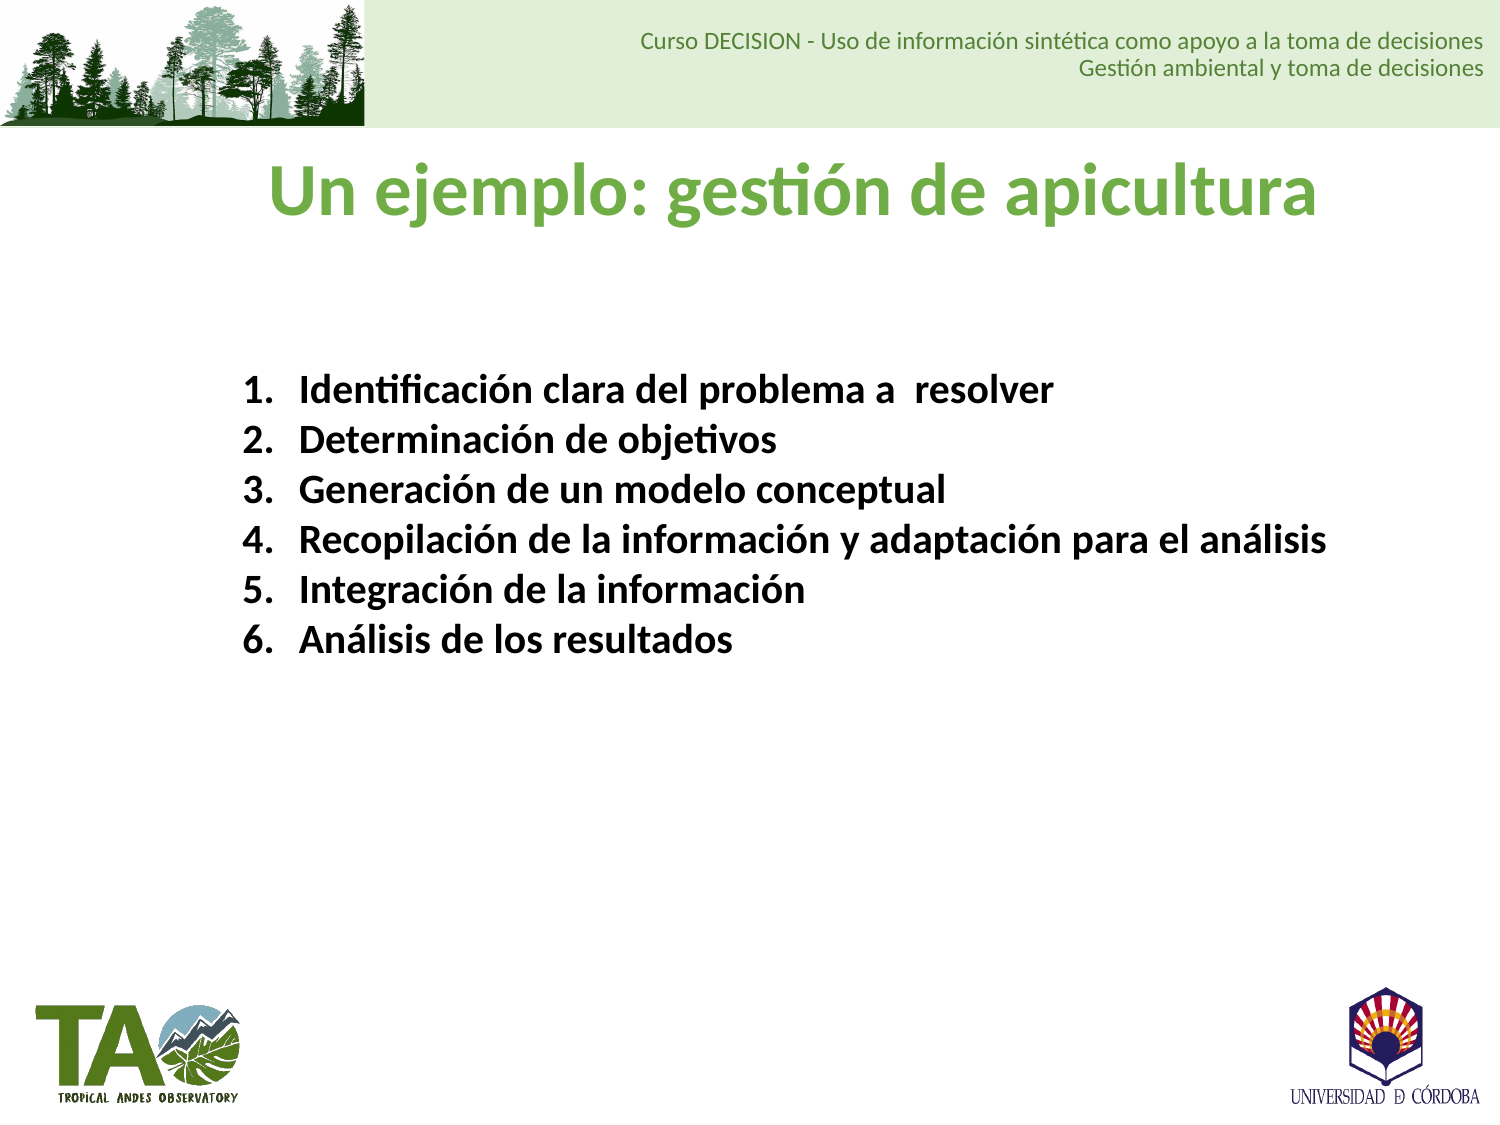

Un ejemplo: gestión de apicultura
Identificación clara del problema a  resolver
Determinación de objetivos
Generación de un modelo conceptual
Recopilación de la información y adaptación para el análisis
Integración de la información
Análisis de los resultados